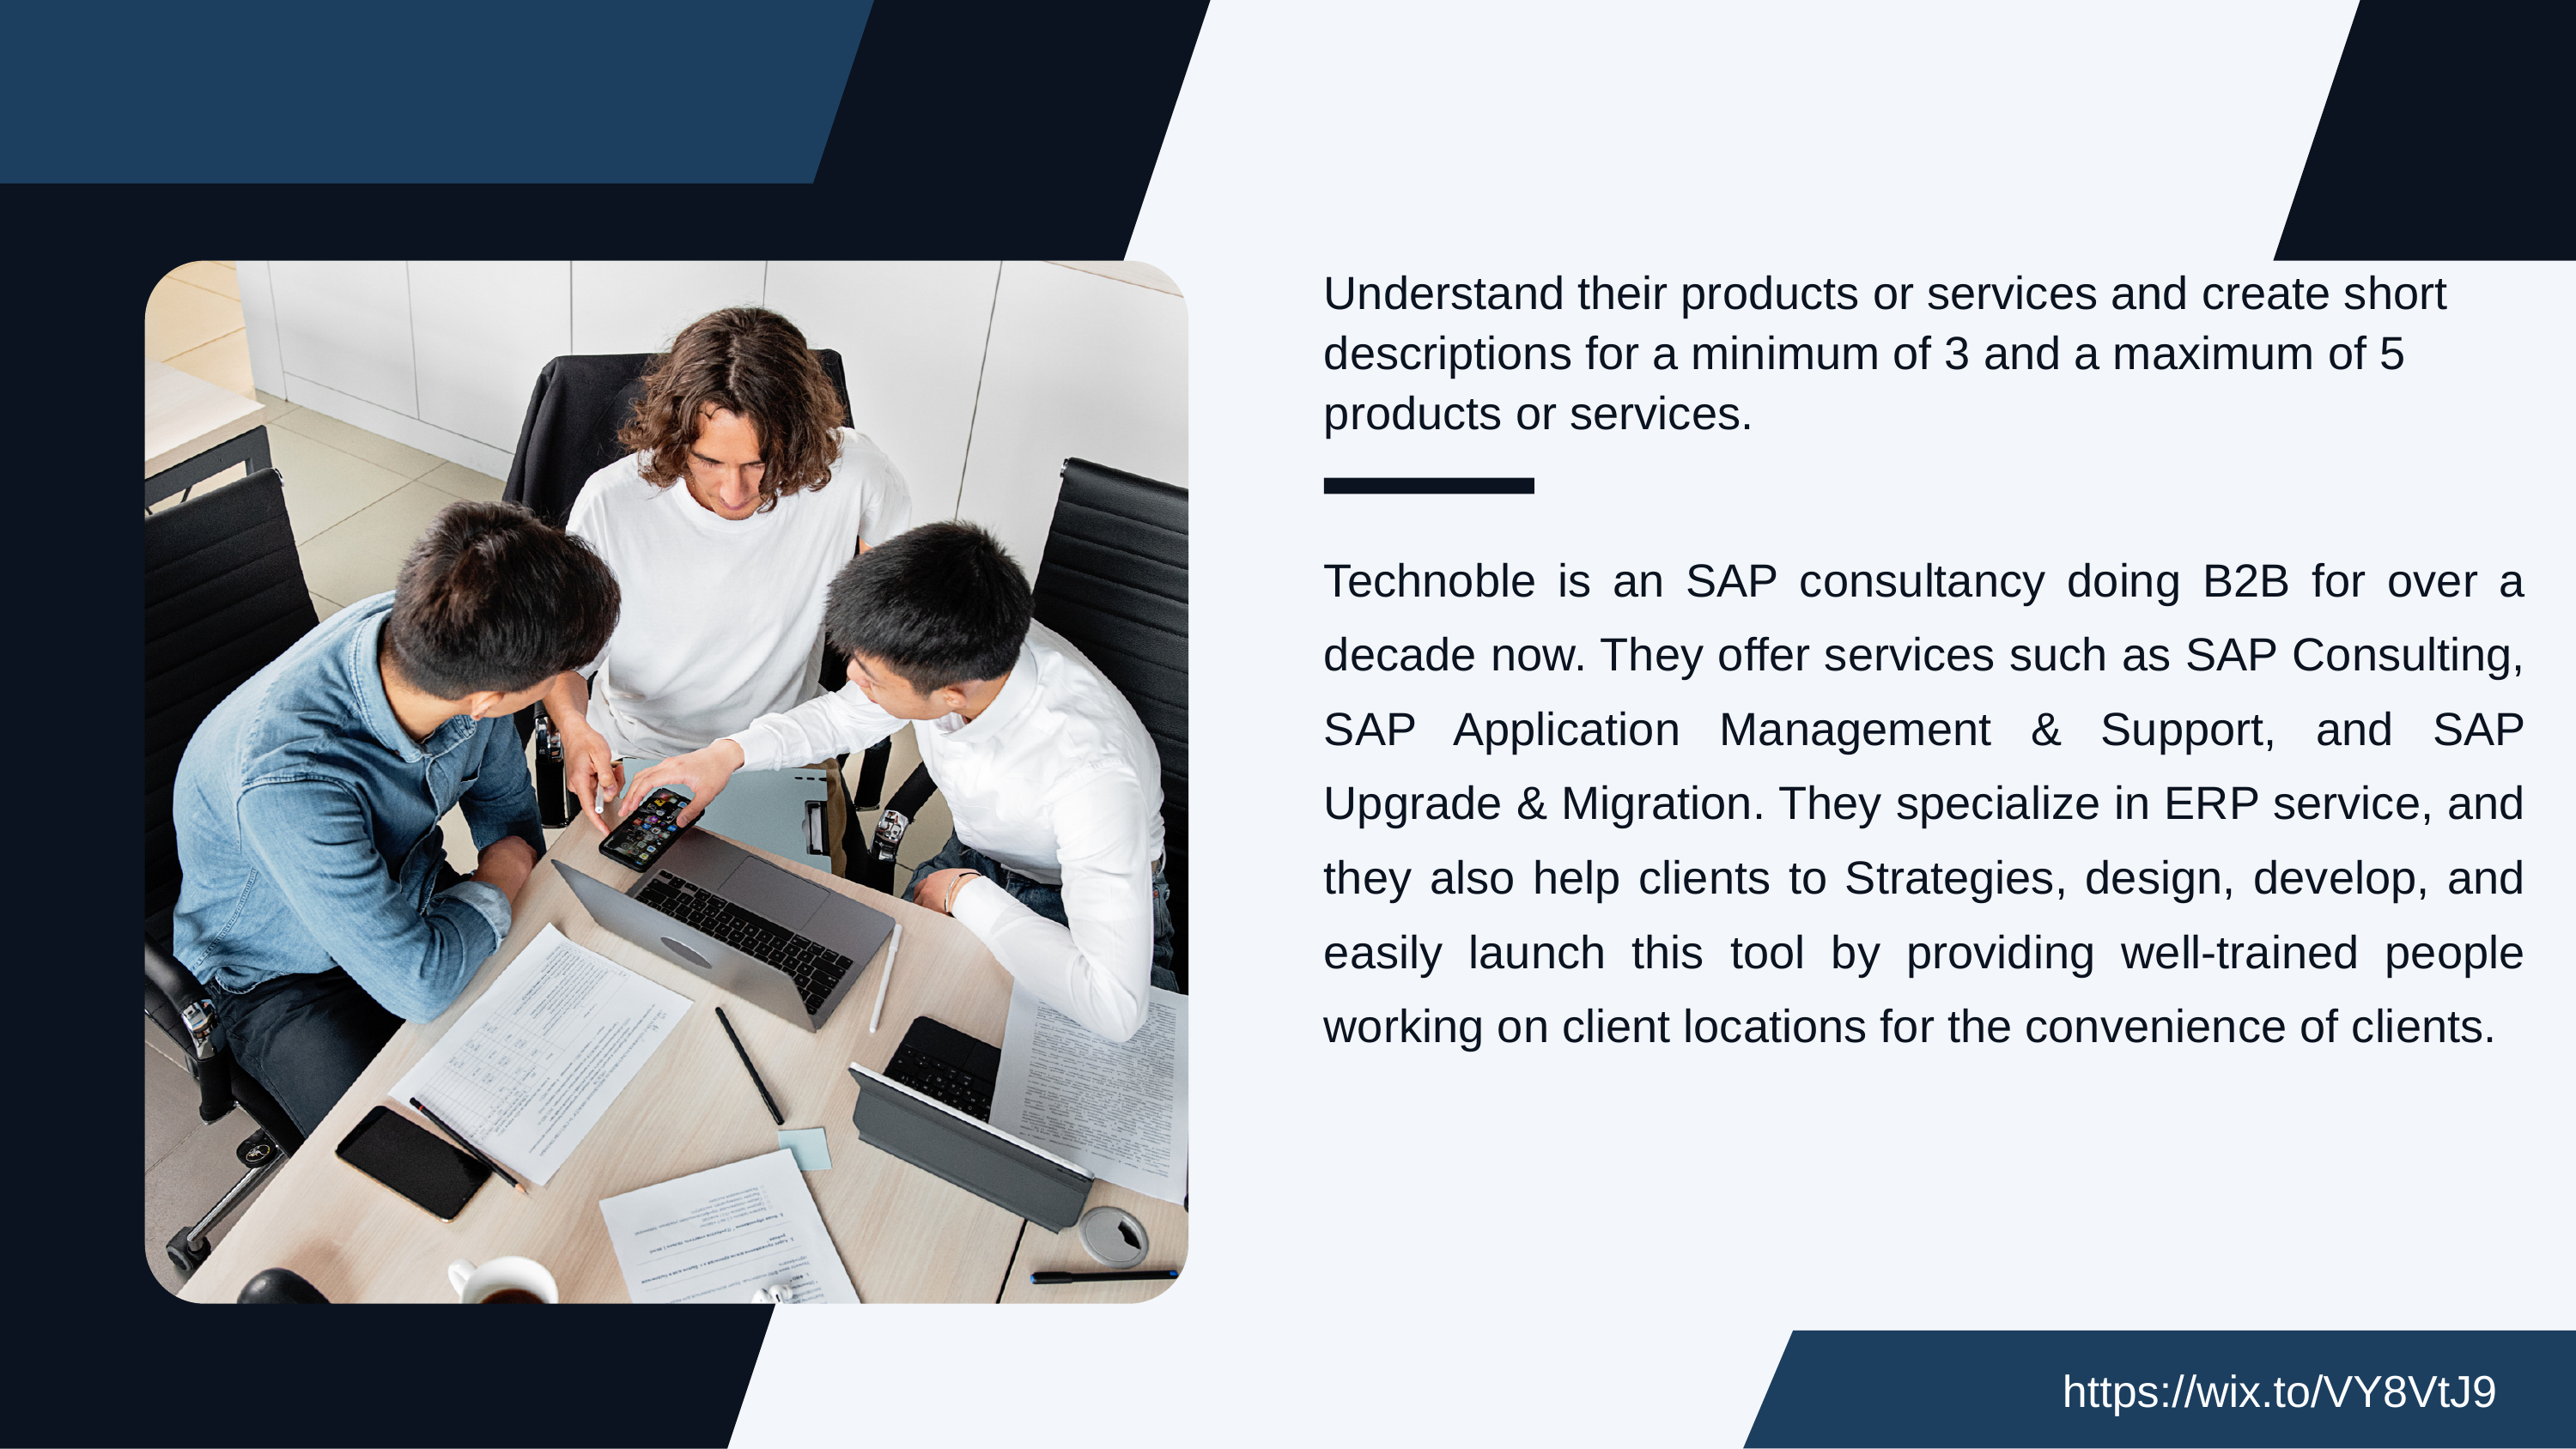

Understand their products or services and create short descriptions for a minimum of 3 and a maximum of 5 products or services.

Technoble is an SAP consultancy doing B2B for over a decade now. They offer services such as SAP Consulting, SAP Application Management & Support, and SAP Upgrade & Migration. They specialize in ERP service, and they also help clients to Strategies, design, develop, and easily launch this tool by providing well-trained people working on client locations for the convenience of clients.

https://wix.to/VY8VtJ9